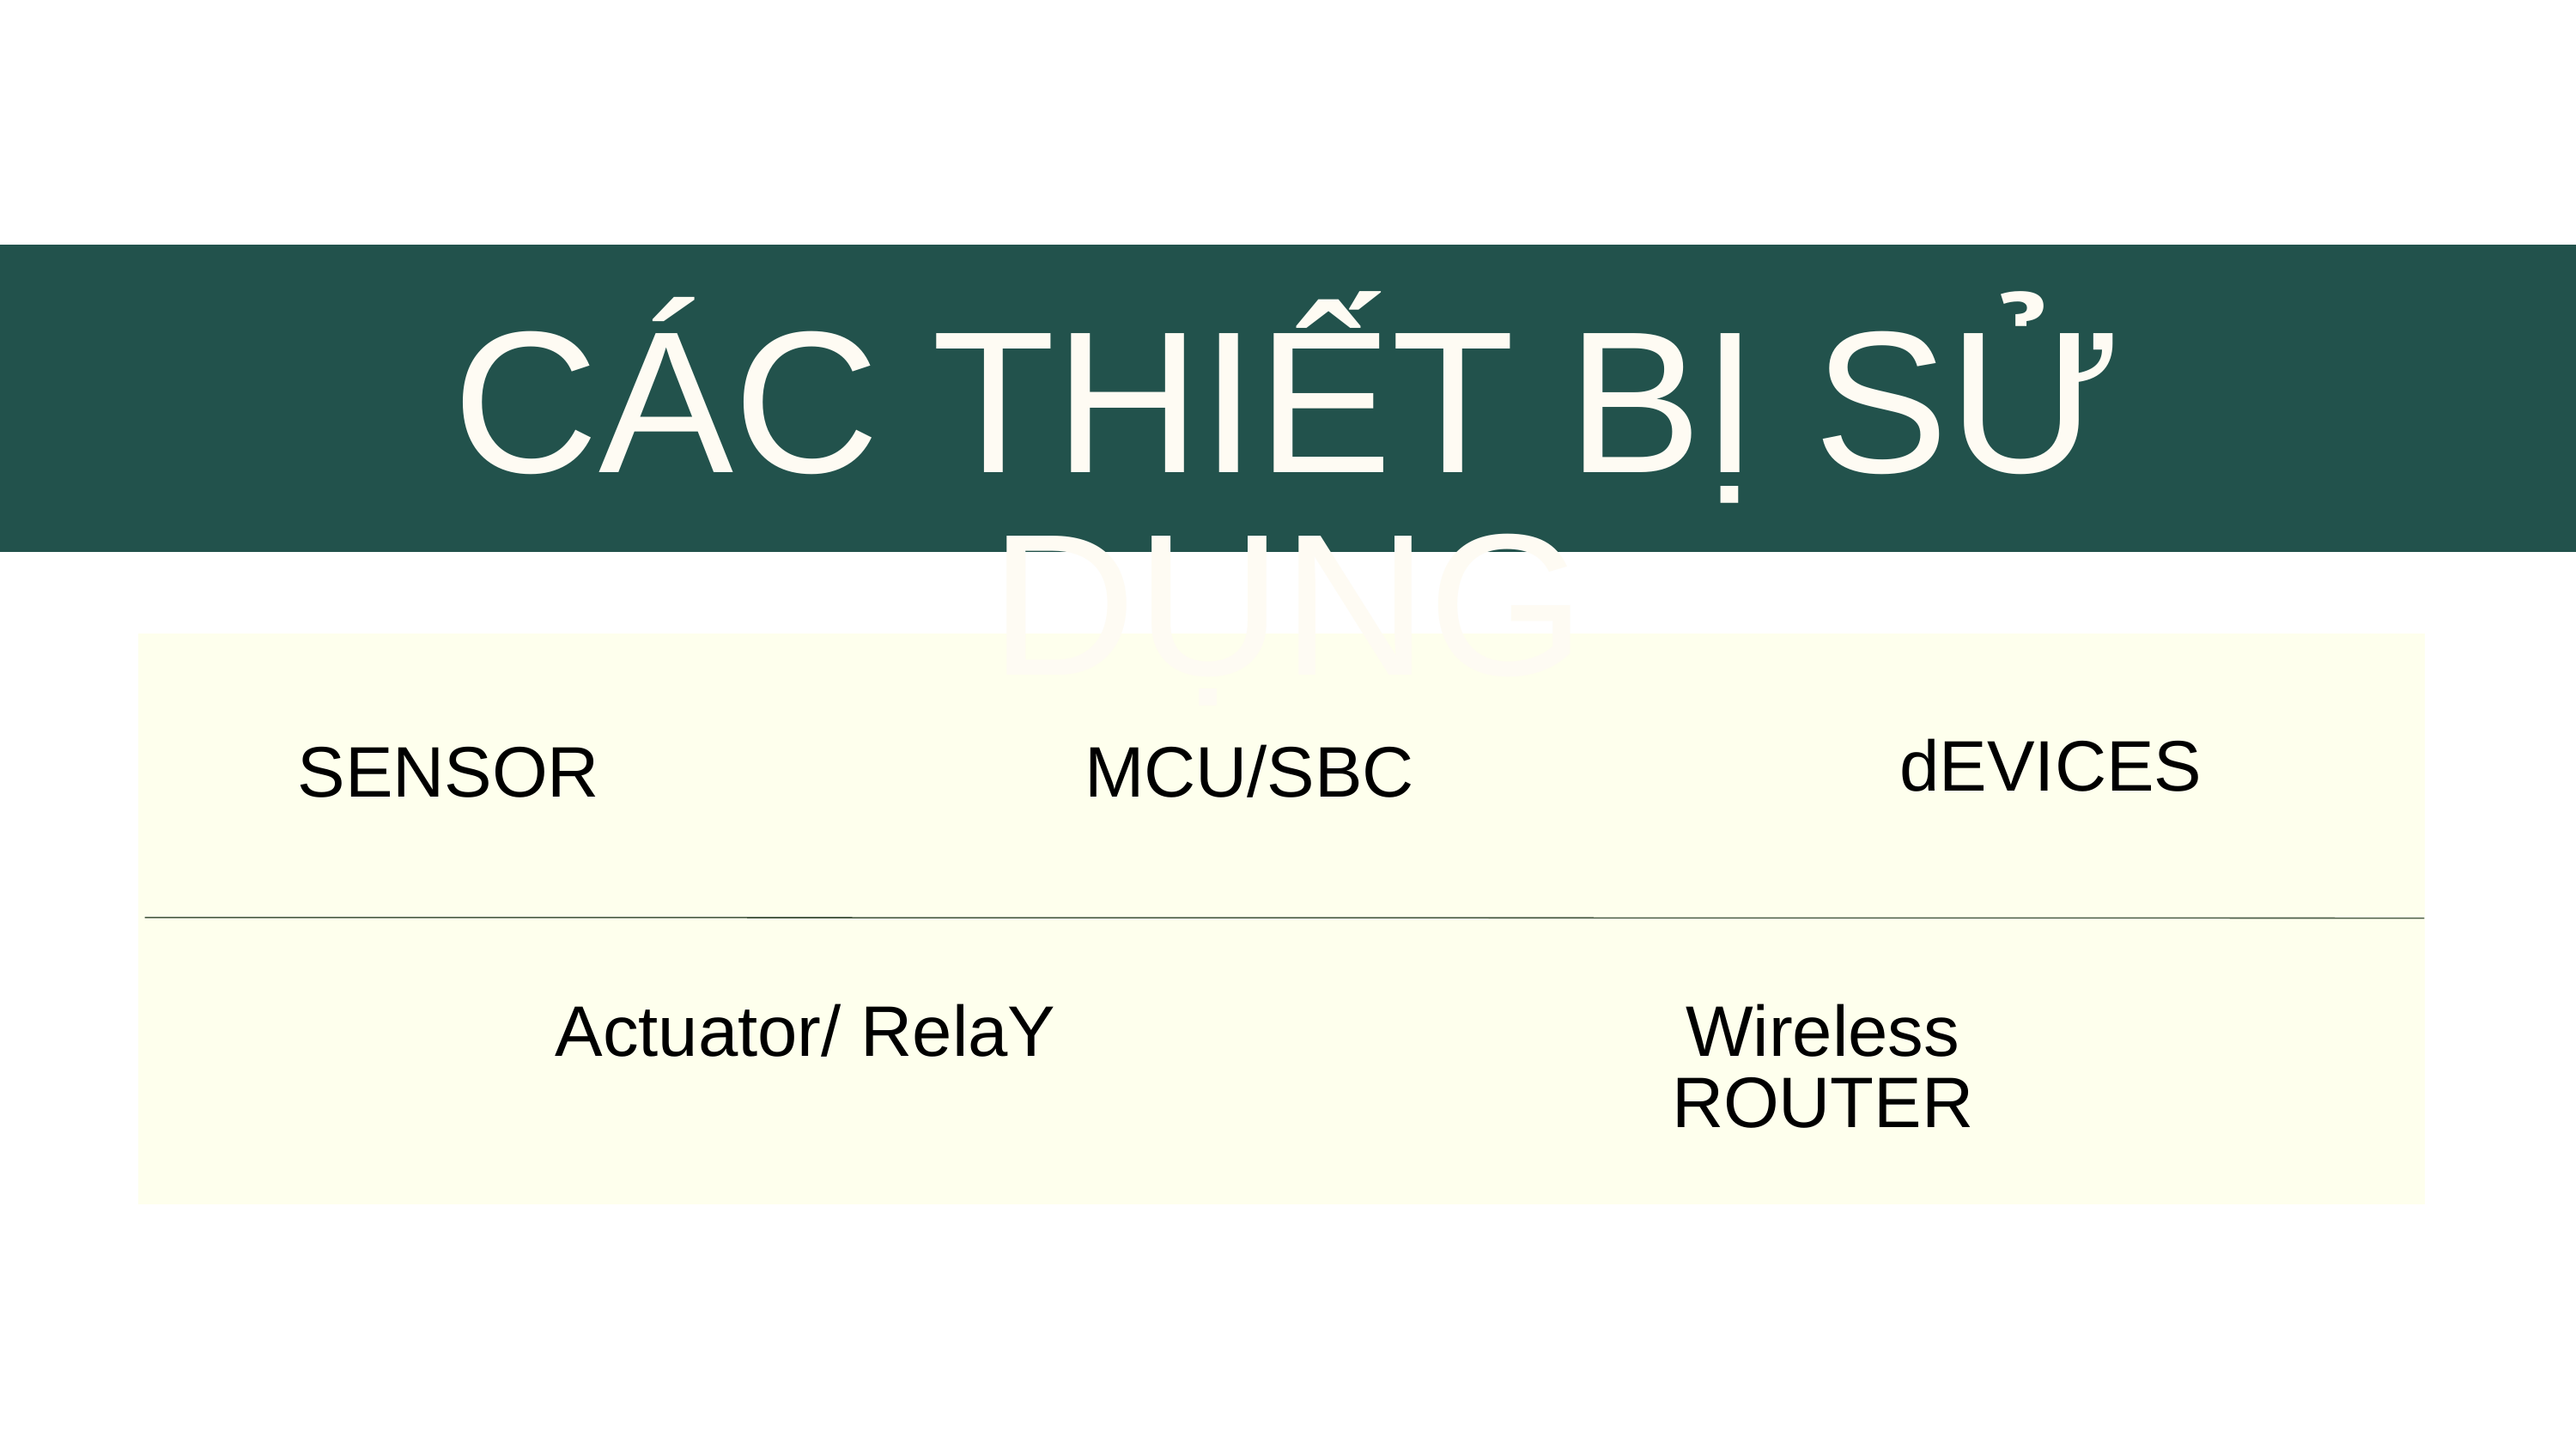

CÁC THIẾT BỊ SỬ DỤNG

dEVICES
SENSOR
MCU/SBC

Actuator/ RelaY
Wireless
ROUTER